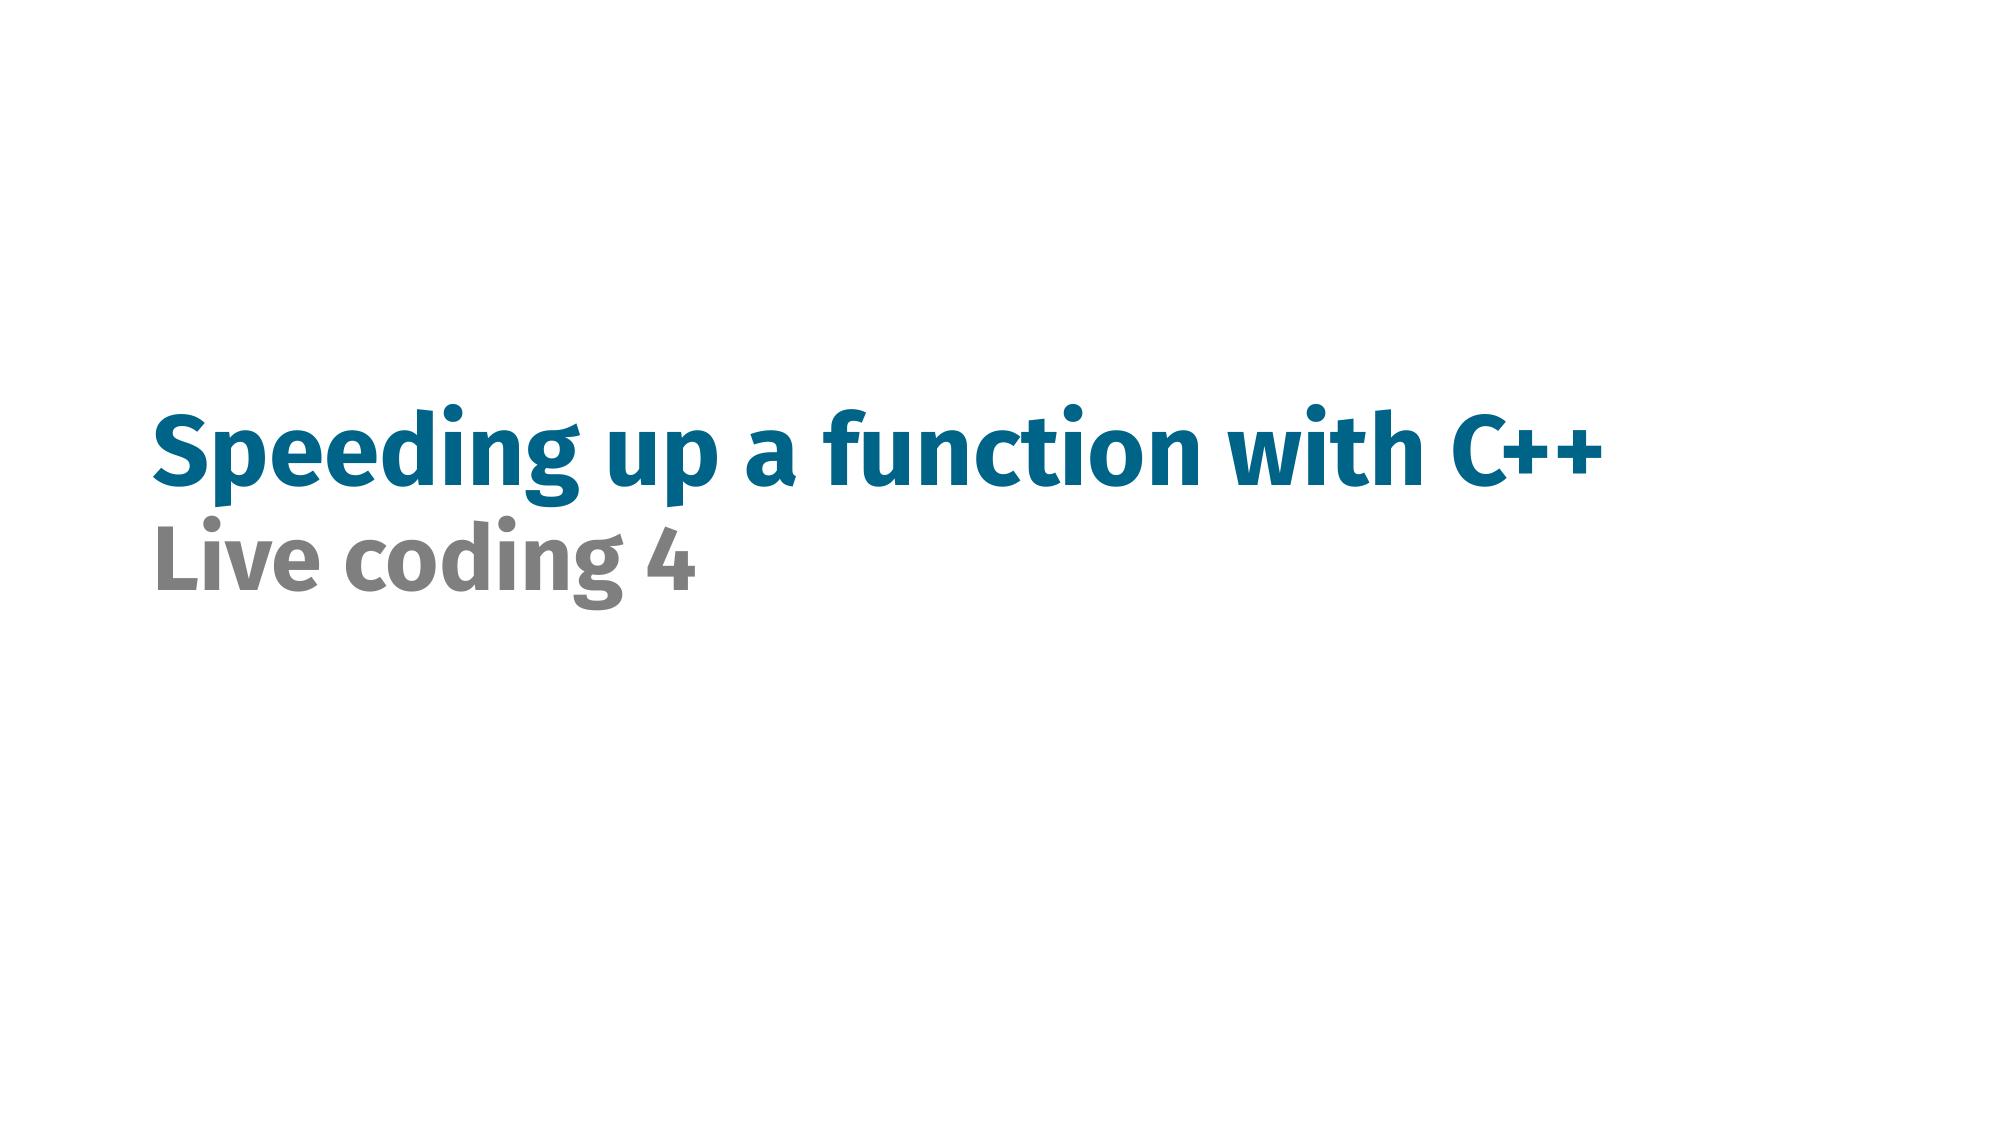

# Speeding up a function with C++
Live coding 4